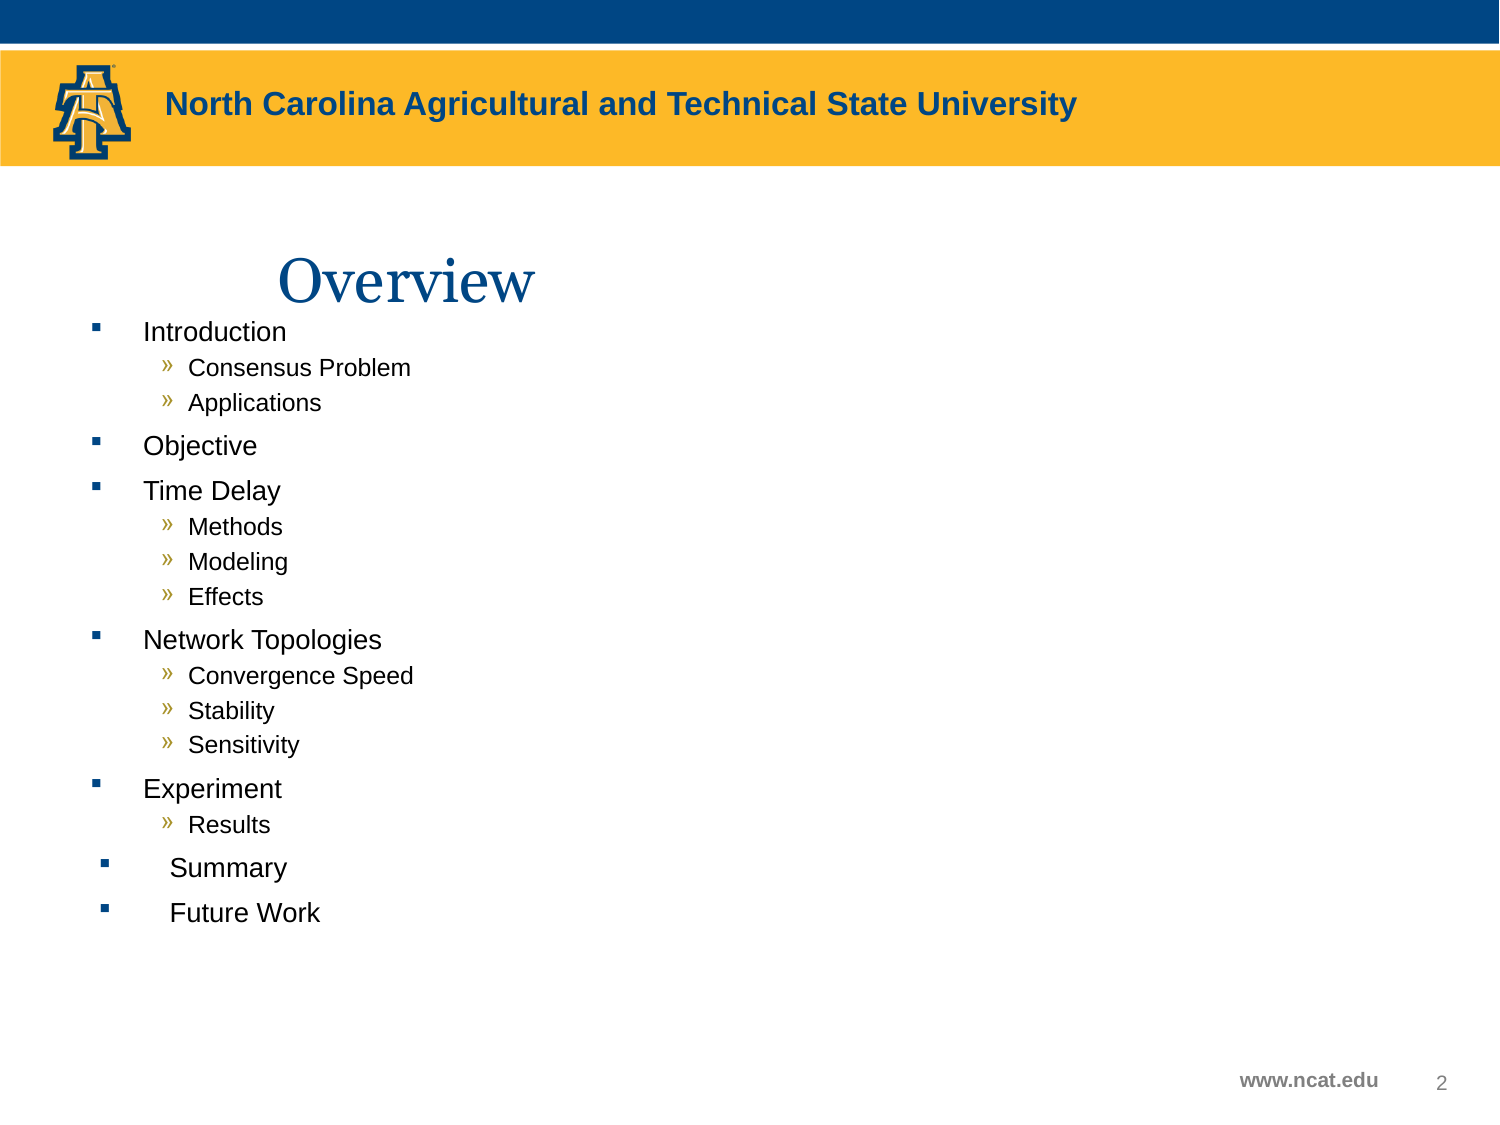

# Overview
Introduction
Consensus Problem
Applications
Objective
Time Delay
Methods
Modeling
Effects
Network Topologies
Convergence Speed
Stability
Sensitivity
Experiment
Results
Summary
Future Work

2